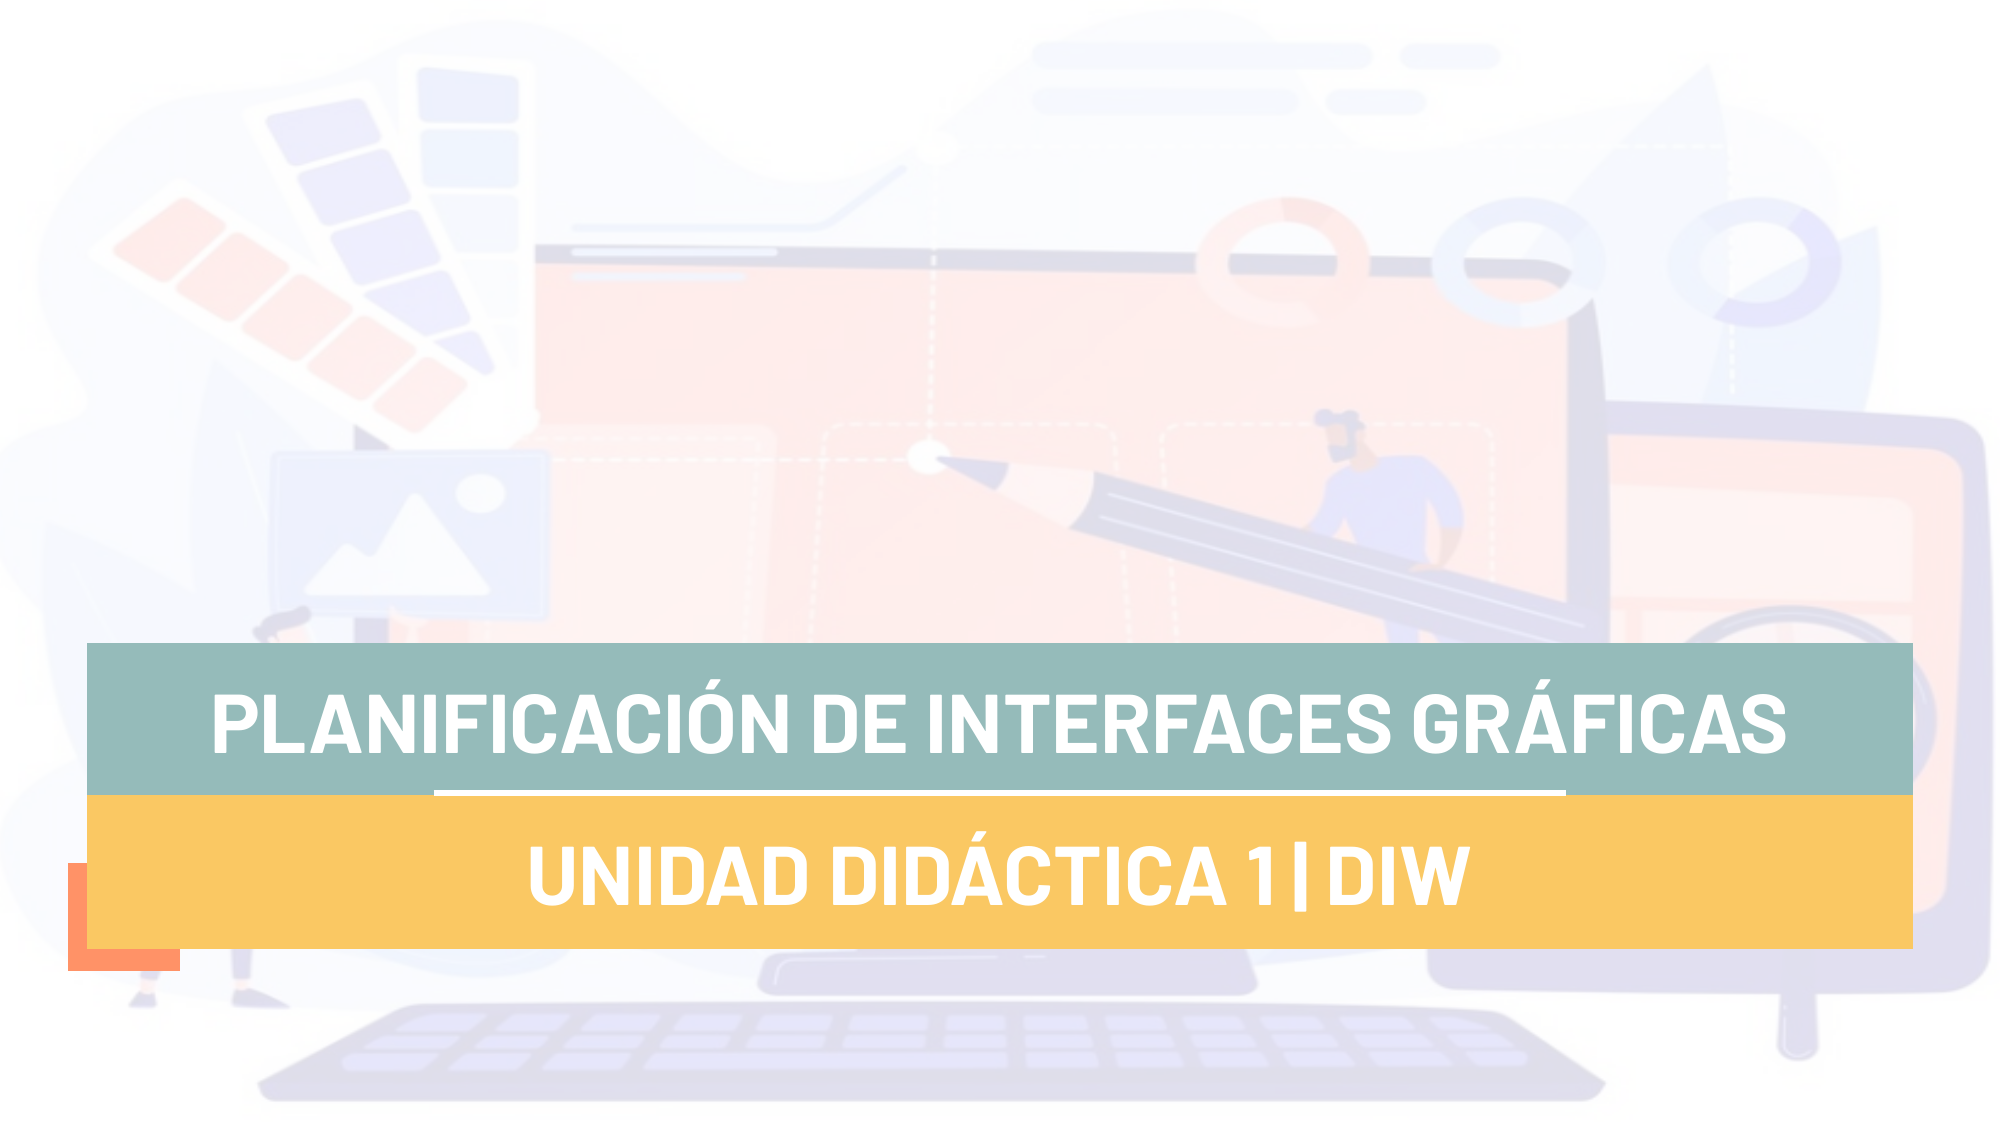

PLANIFICACIÓN DE INTERFACES GRÁFICAS
UNIDAD DIDÁCTICA 1 | DIW